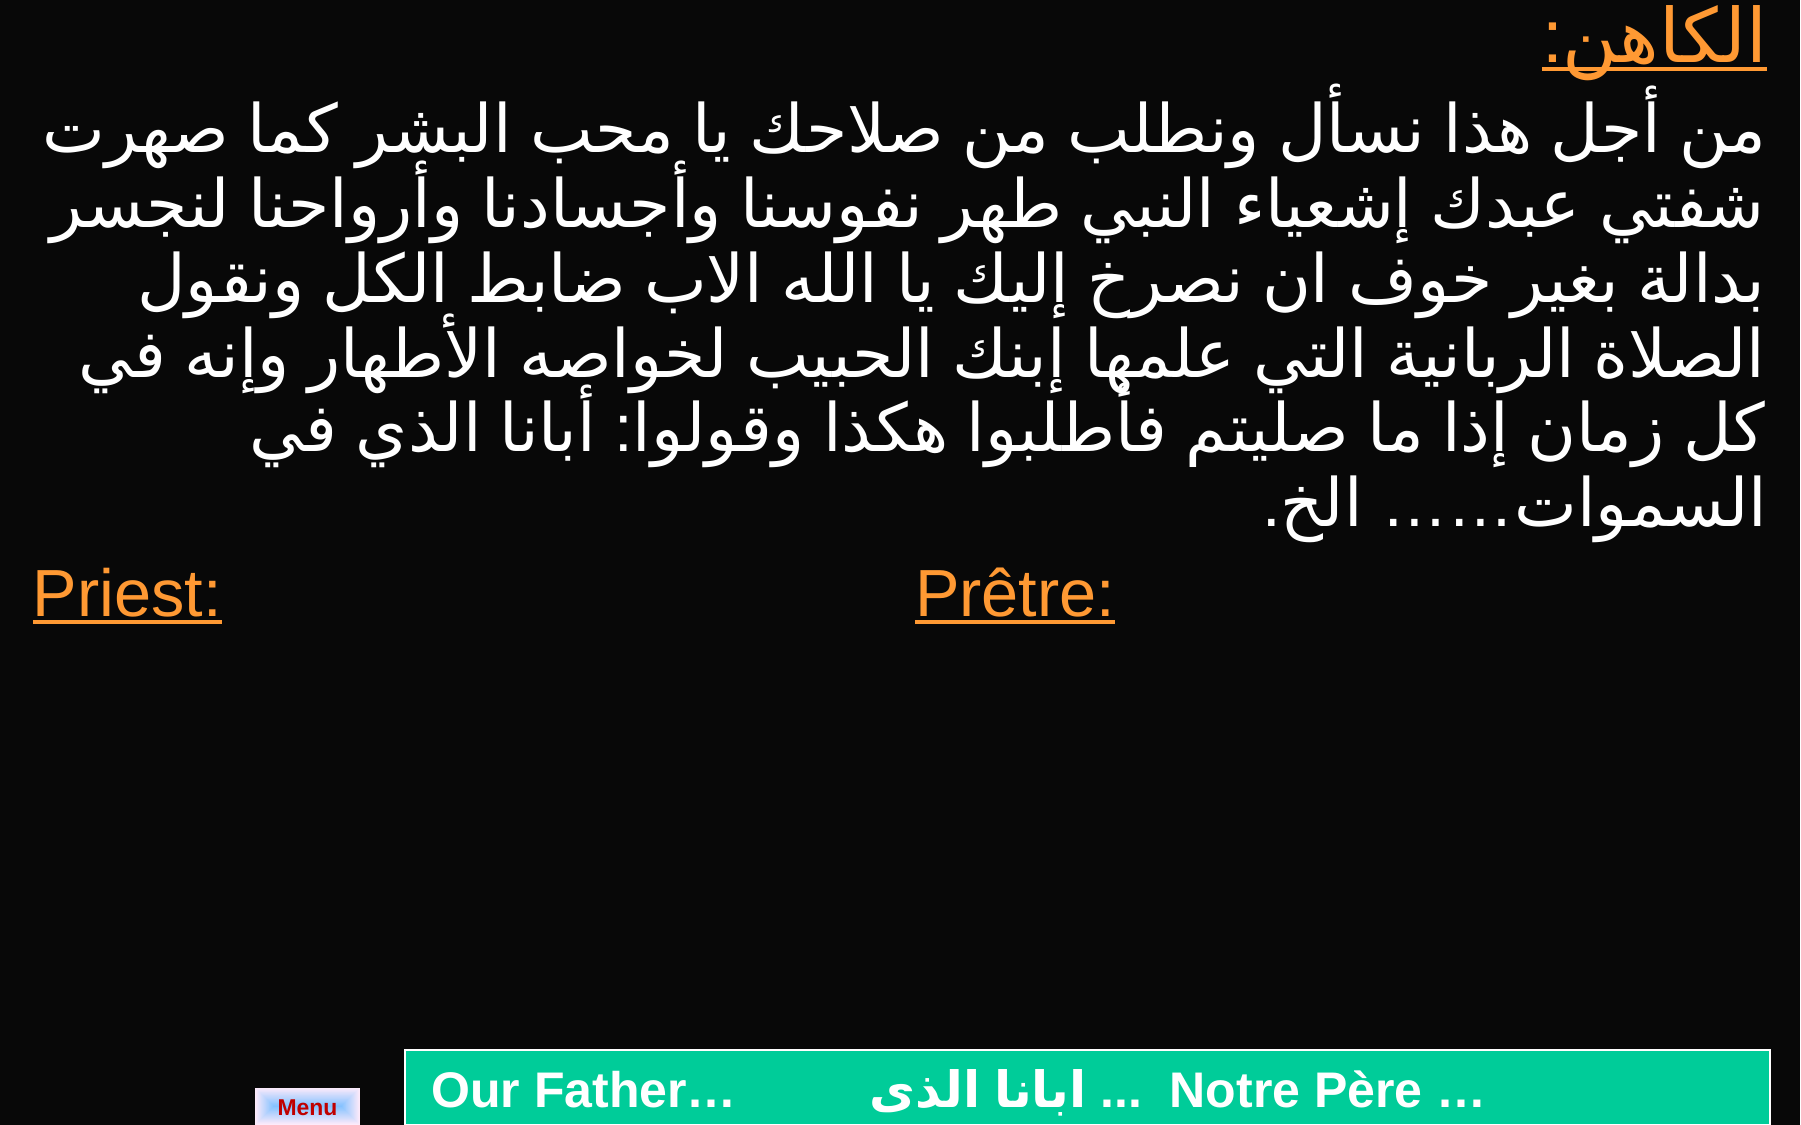

| الكاهن: من أجل هذا نسأل ونطلب من صلاحك يا محب البشر كما صهرت شفتي عبدك إشعياء النبي طهر نفوسنا وأجسادنا وأرواحنا لنجسر بدالة بغير خوف ان نصرخ إليك يا الله الاب ضابط الكل ونقول الصلاة الربانية التي علمها إبنك الحبيب لخواصه الأطهار وإنه في كل زمان إذا ما صليتم فأطلبوا هكذا وقولوا: أبانا الذي في السموات…… الخ. |  |
| --- | --- |
| Priest: | Prêtre: |
 Our Father…	ابانا الذى ... 	Notre Père …

Menu